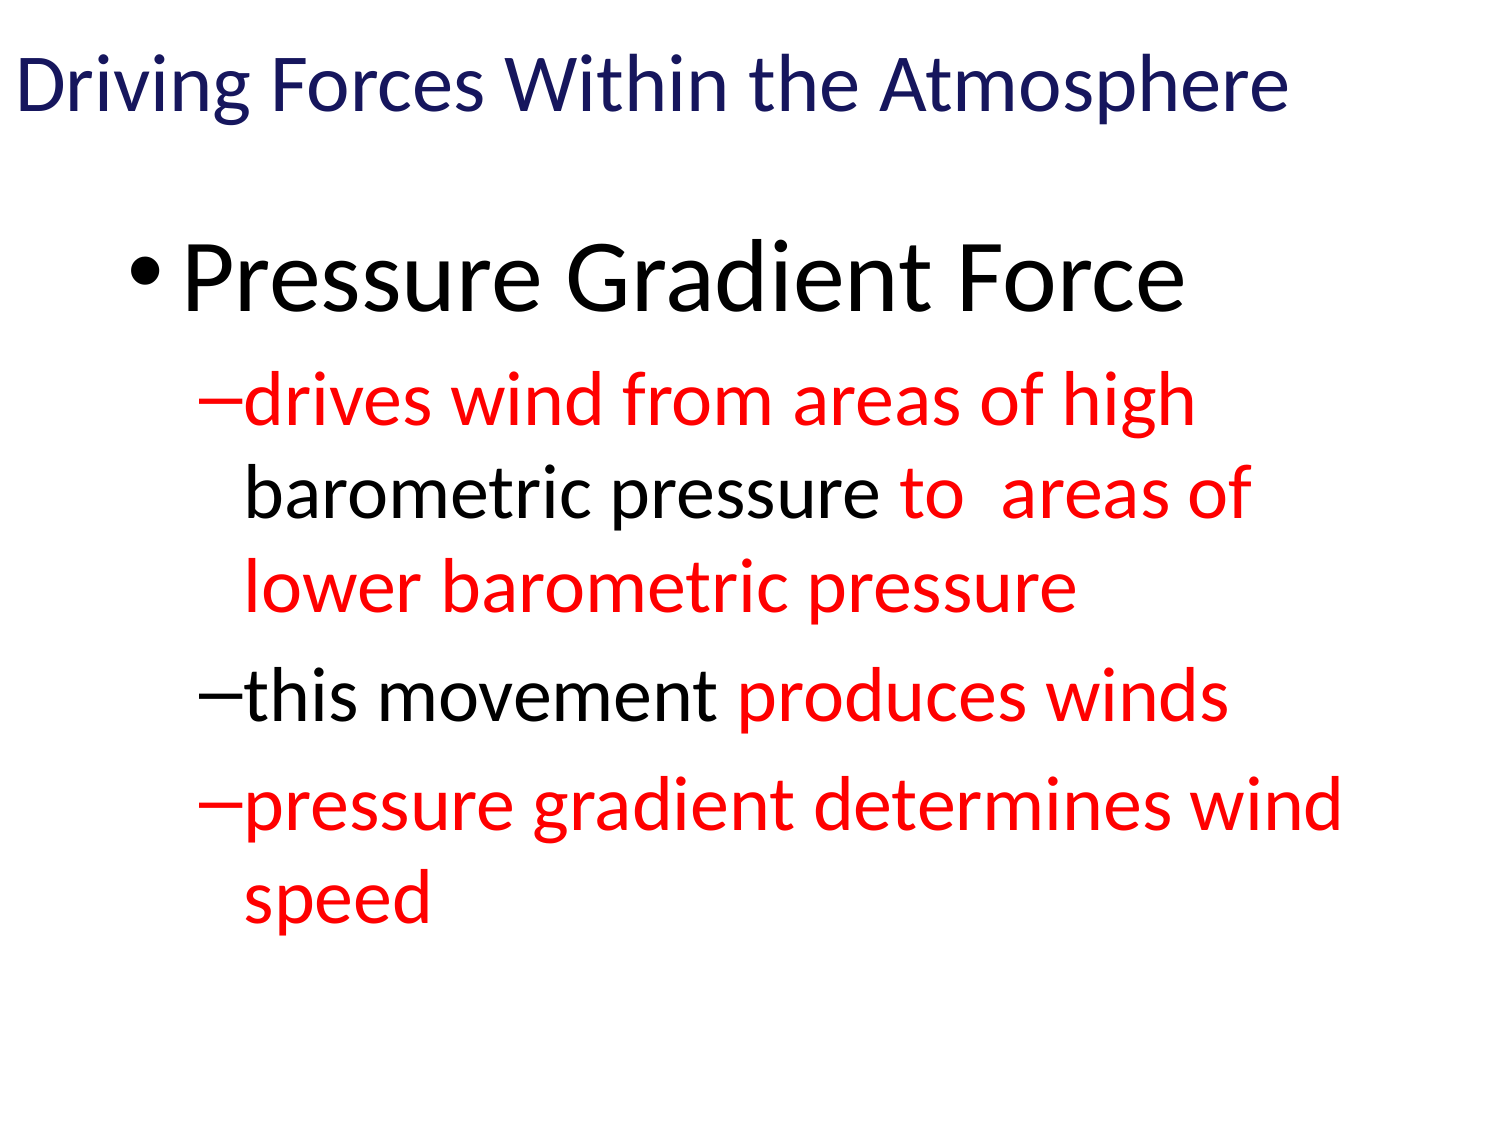

# Driving Forces Within the Atmosphere
Pressure Gradient Force
drives wind from areas of high barometric pressure to  areas of lower barometric pressure
this movement produces winds
pressure gradient determines wind speed